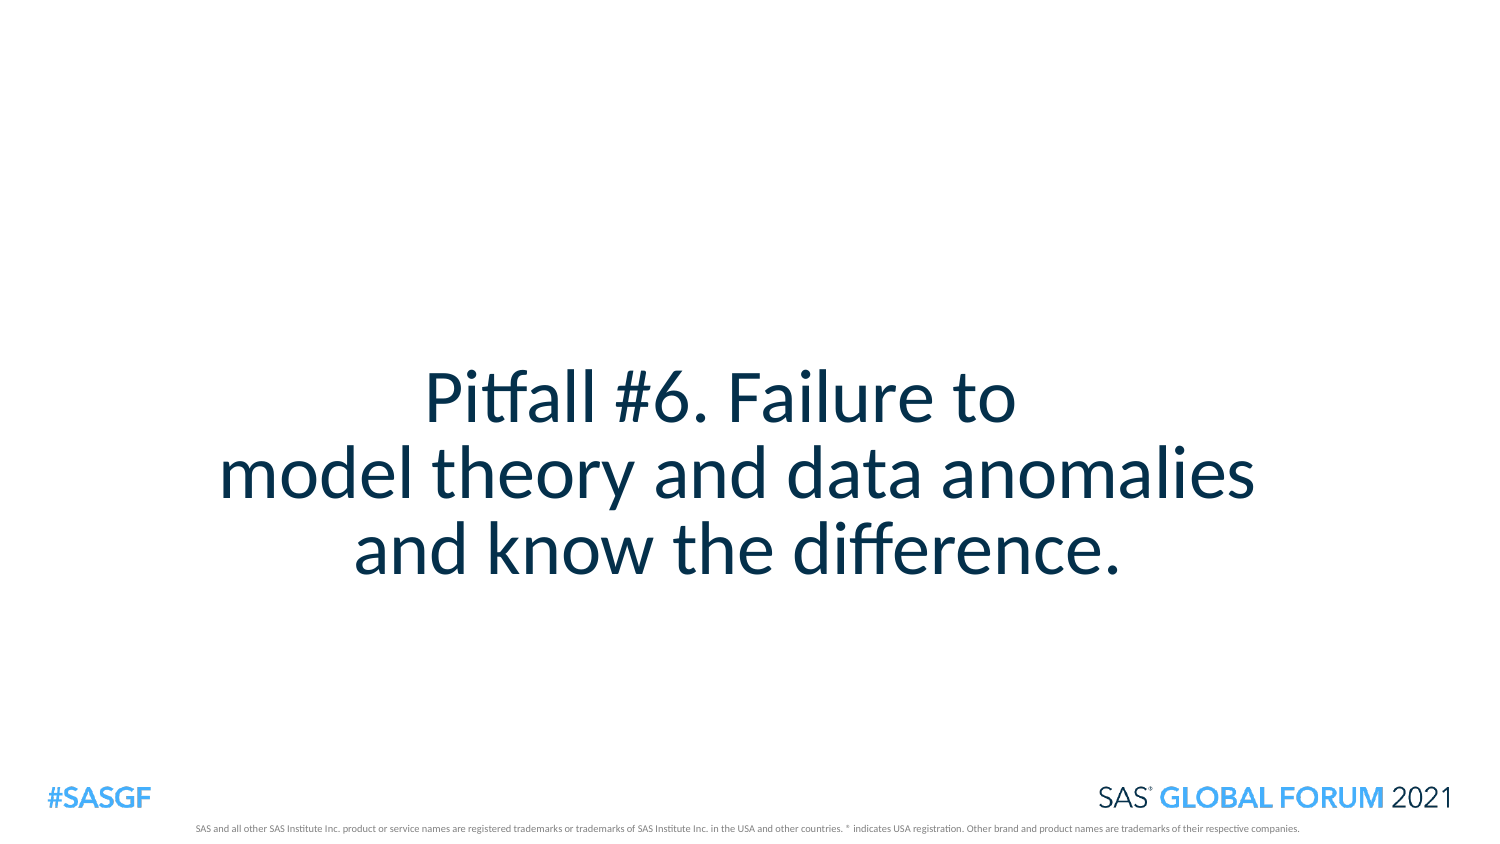

# Pitfall #6. Failure to model theory and data anomalies and know the difference.